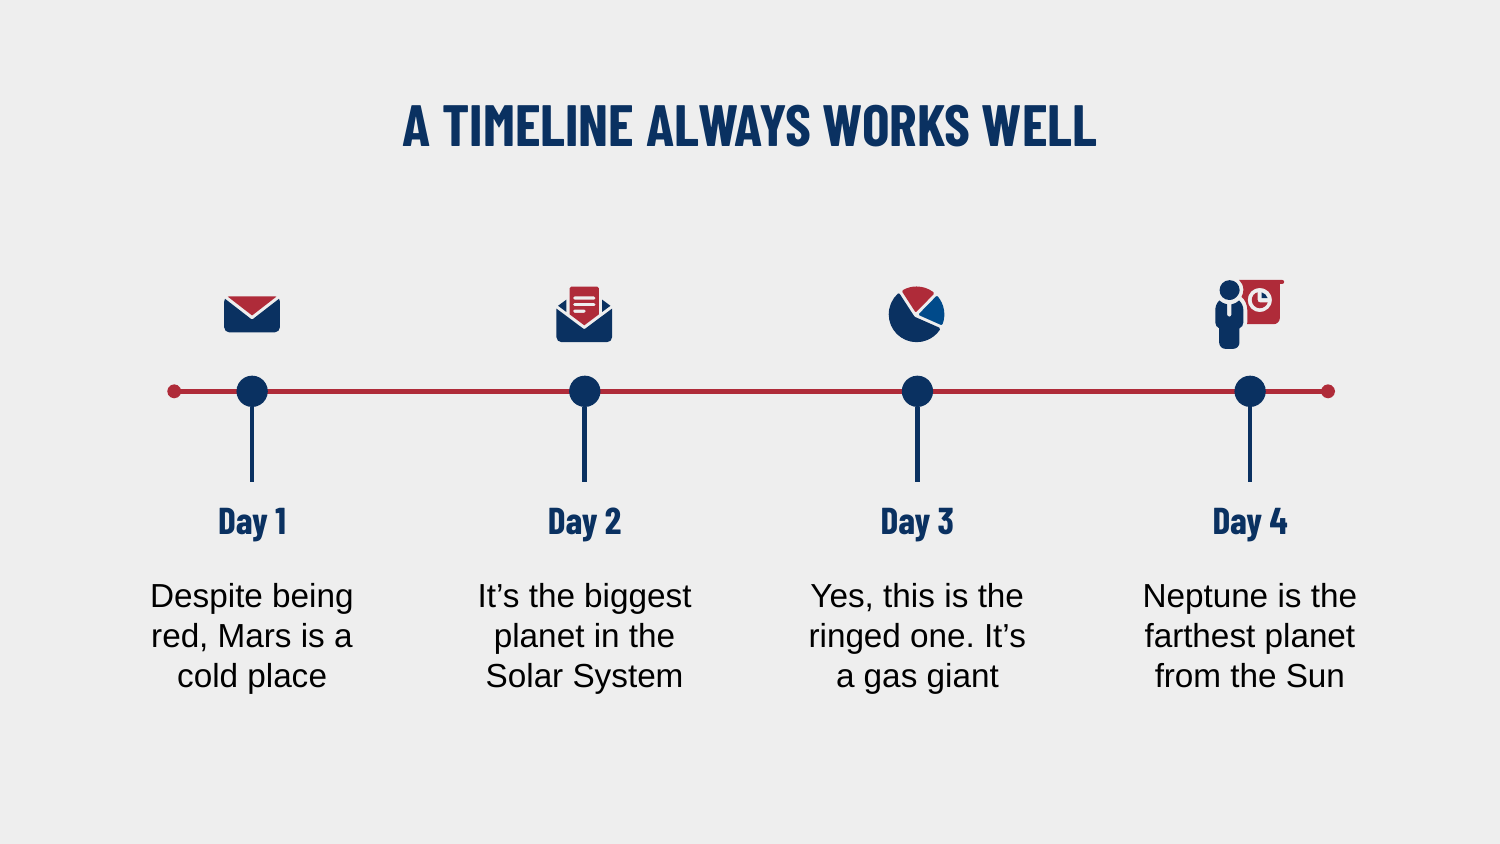

# A TIMELINE ALWAYS WORKS WELL

Day 1
Day 2
Day 3
Day 4
Despite being red, Mars is a cold place
It’s the biggest planet in the Solar System
Yes, this is the ringed one. It’s a gas giant

Neptune is the farthest planet from the Sun